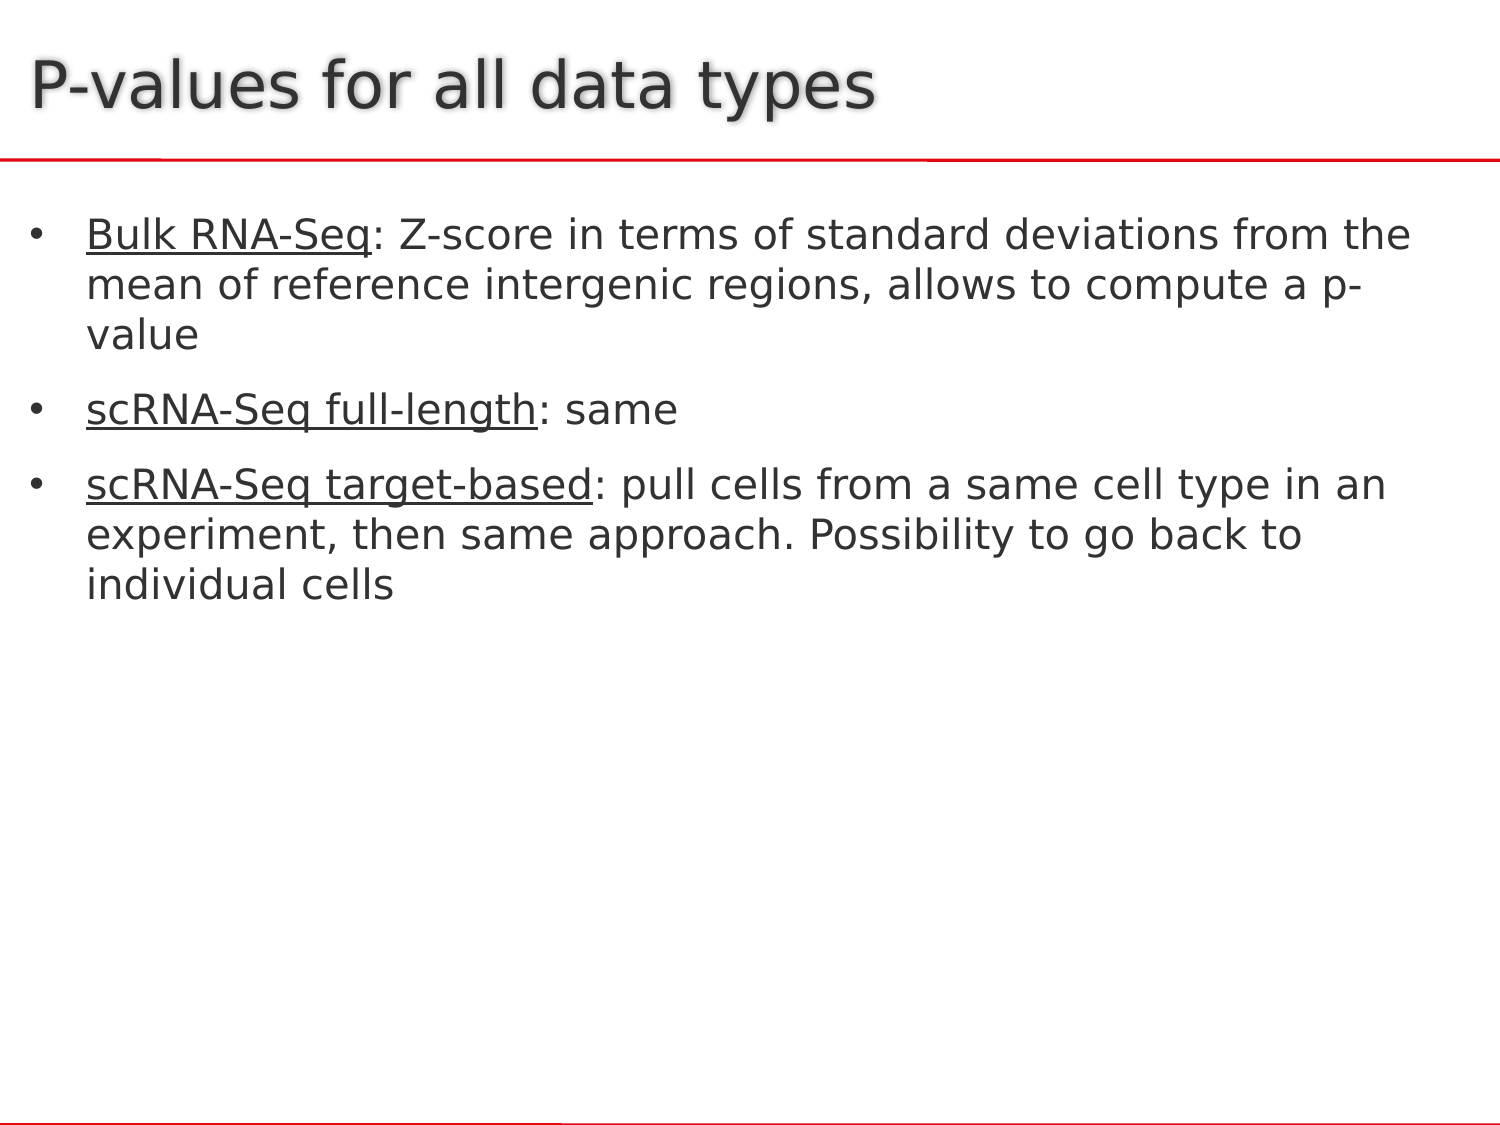

# P-values for all data types
Bulk RNA-Seq: Z-score in terms of standard deviations from the mean of reference intergenic regions, allows to compute a p-value

scRNA-Seq full-length: same

scRNA-Seq target-based: pull cells from a same cell type in an experiment, then same approach. Possibility to go back to individual cells